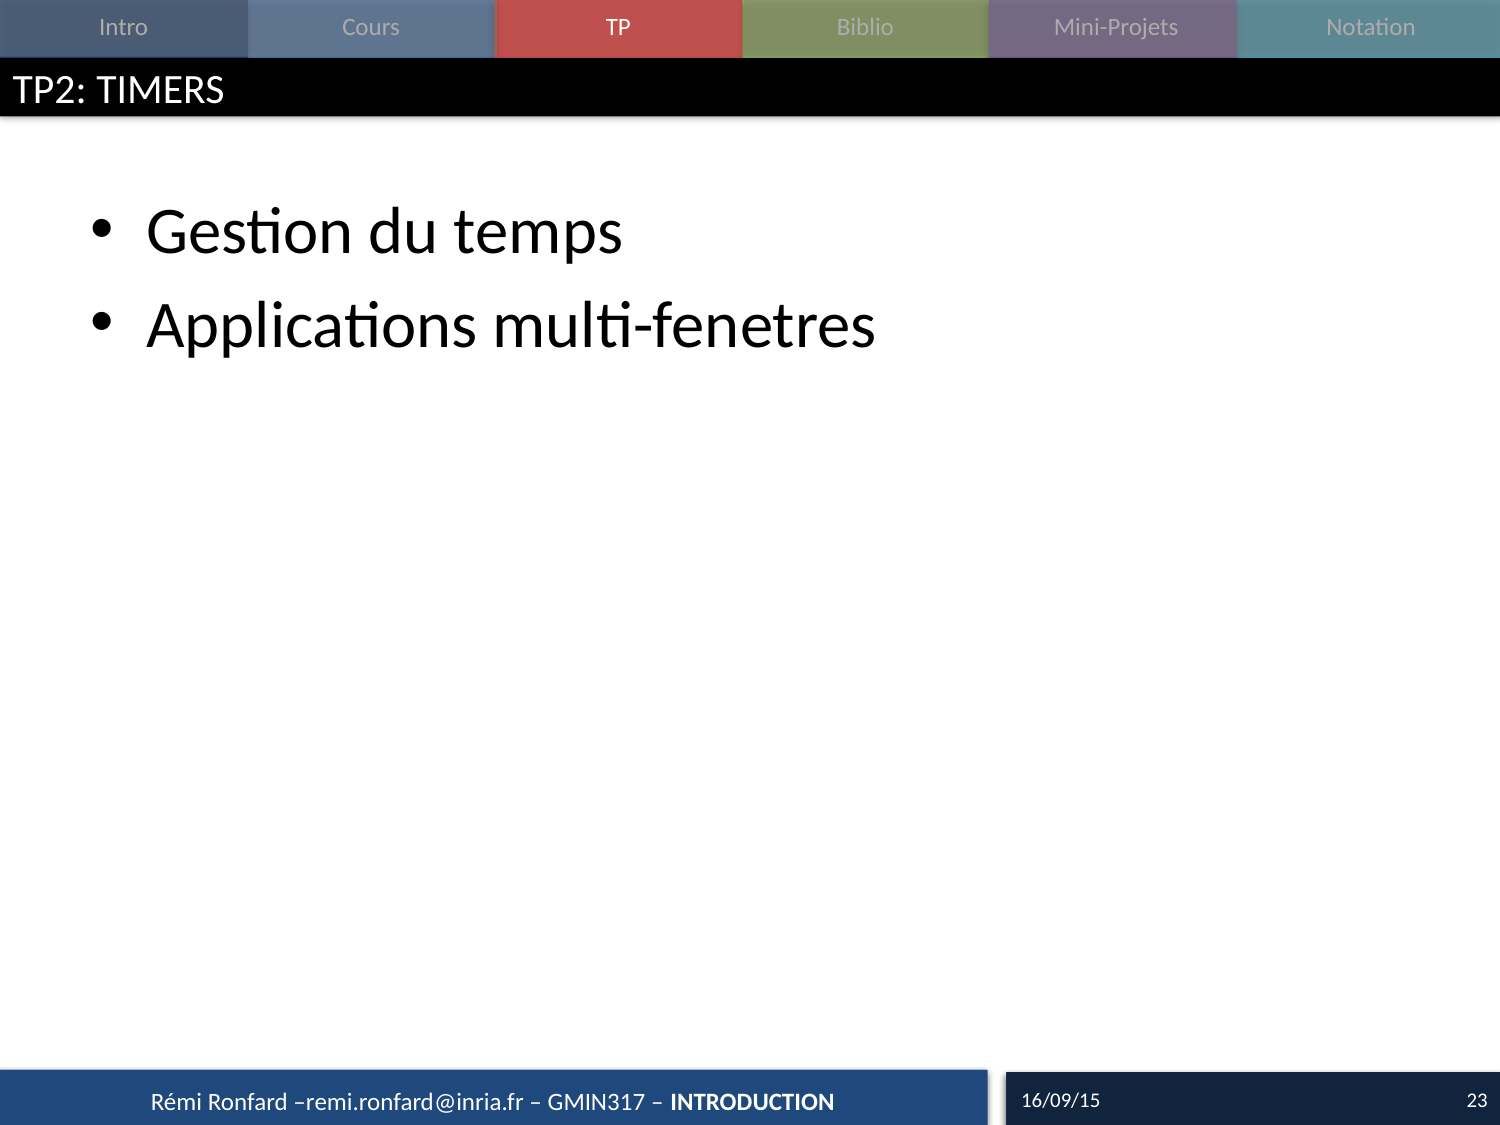

# TP2: TIMERS
Gestion du temps
Applications multi-fenetres
16/09/15
23
Rémi Ronfard –remi.ronfard@inria.fr – GMIN317 – INTRODUCTION